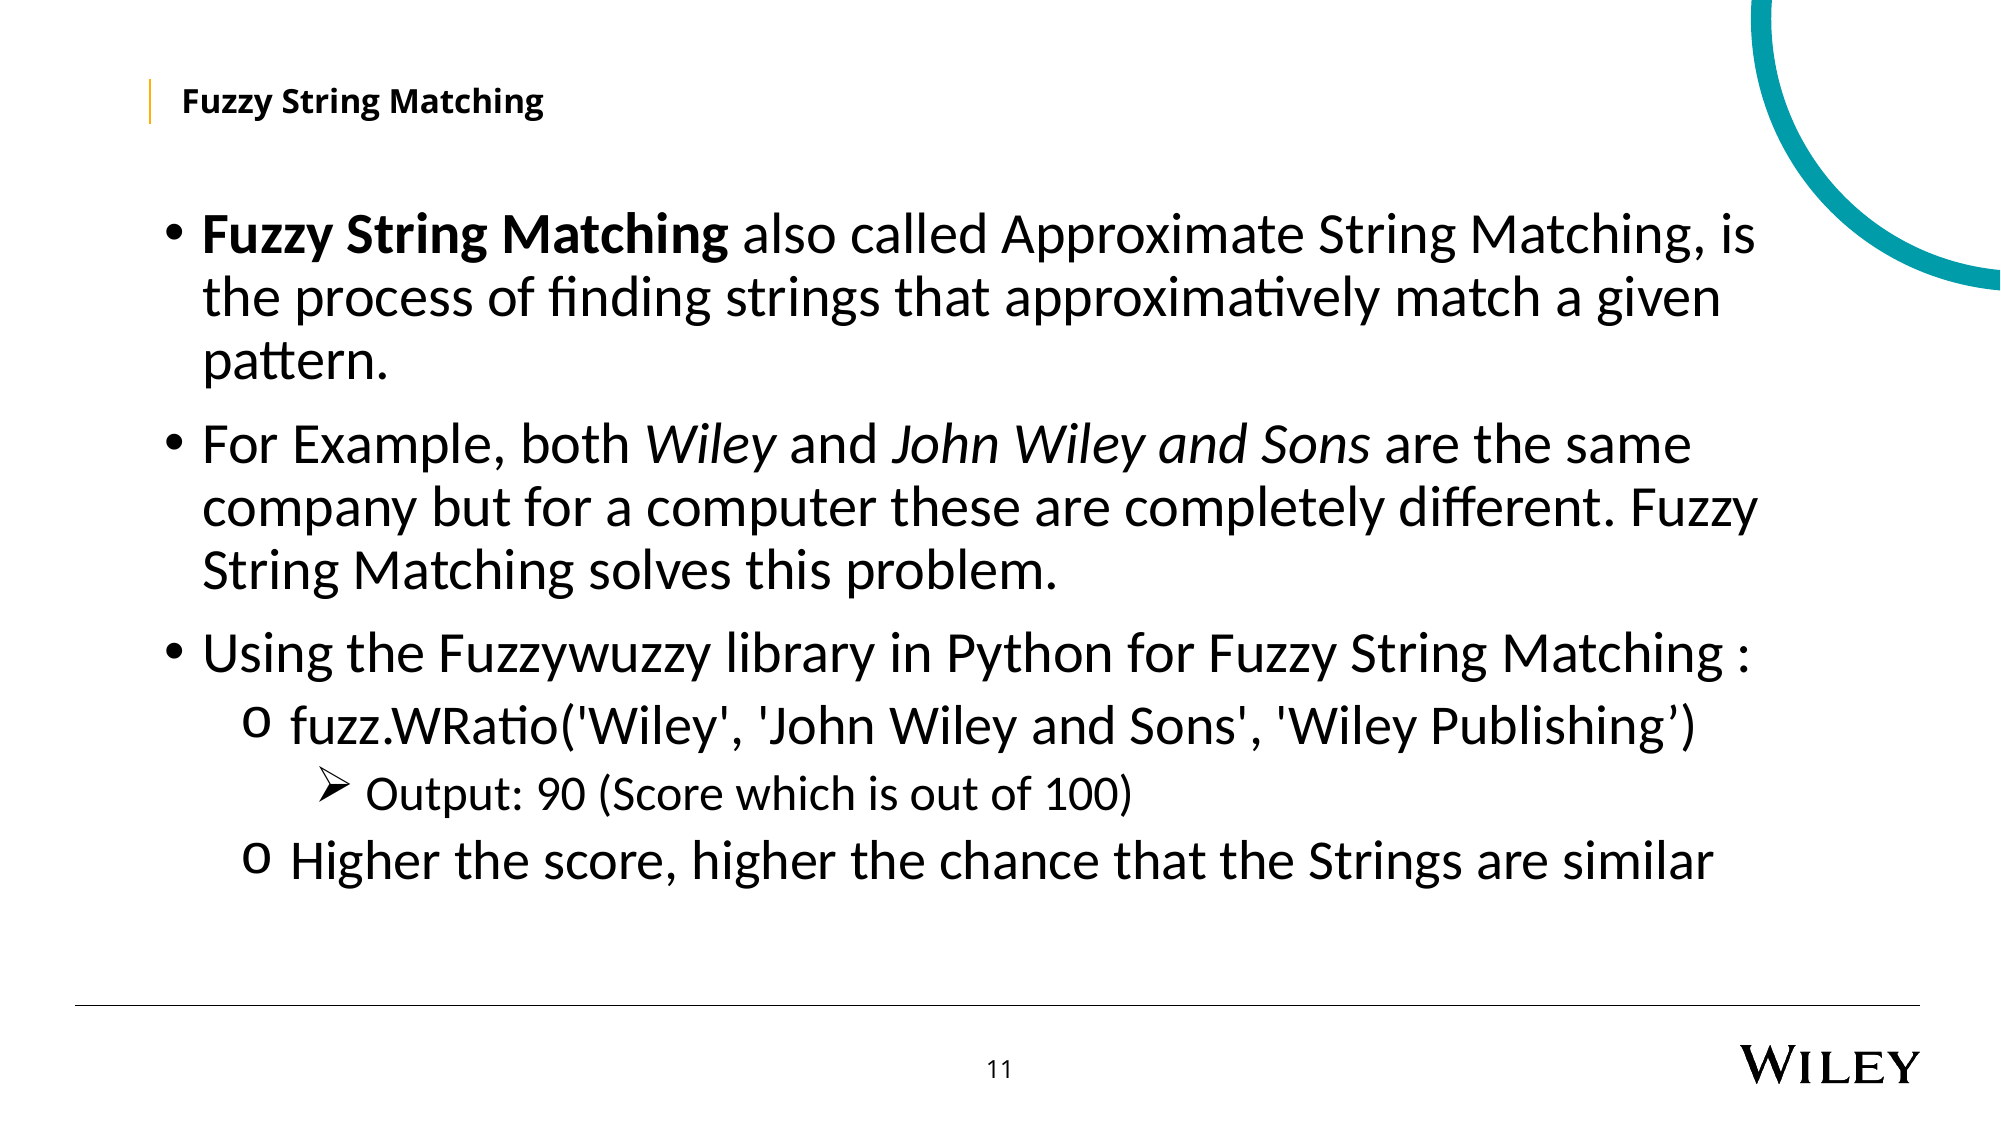

Fuzzy String Matching
Fuzzy String Matching also called Approximate String Matching, is the process of finding strings that approximatively match a given pattern.
For Example, both Wiley and John Wiley and Sons are the same company but for a computer these are completely different. Fuzzy String Matching solves this problem.
Using the Fuzzywuzzy library in Python for Fuzzy String Matching :
 fuzz.WRatio('Wiley', 'John Wiley and Sons', 'Wiley Publishing’)
 Output: 90 (Score which is out of 100)
 Higher the score, higher the chance that the Strings are similar
11